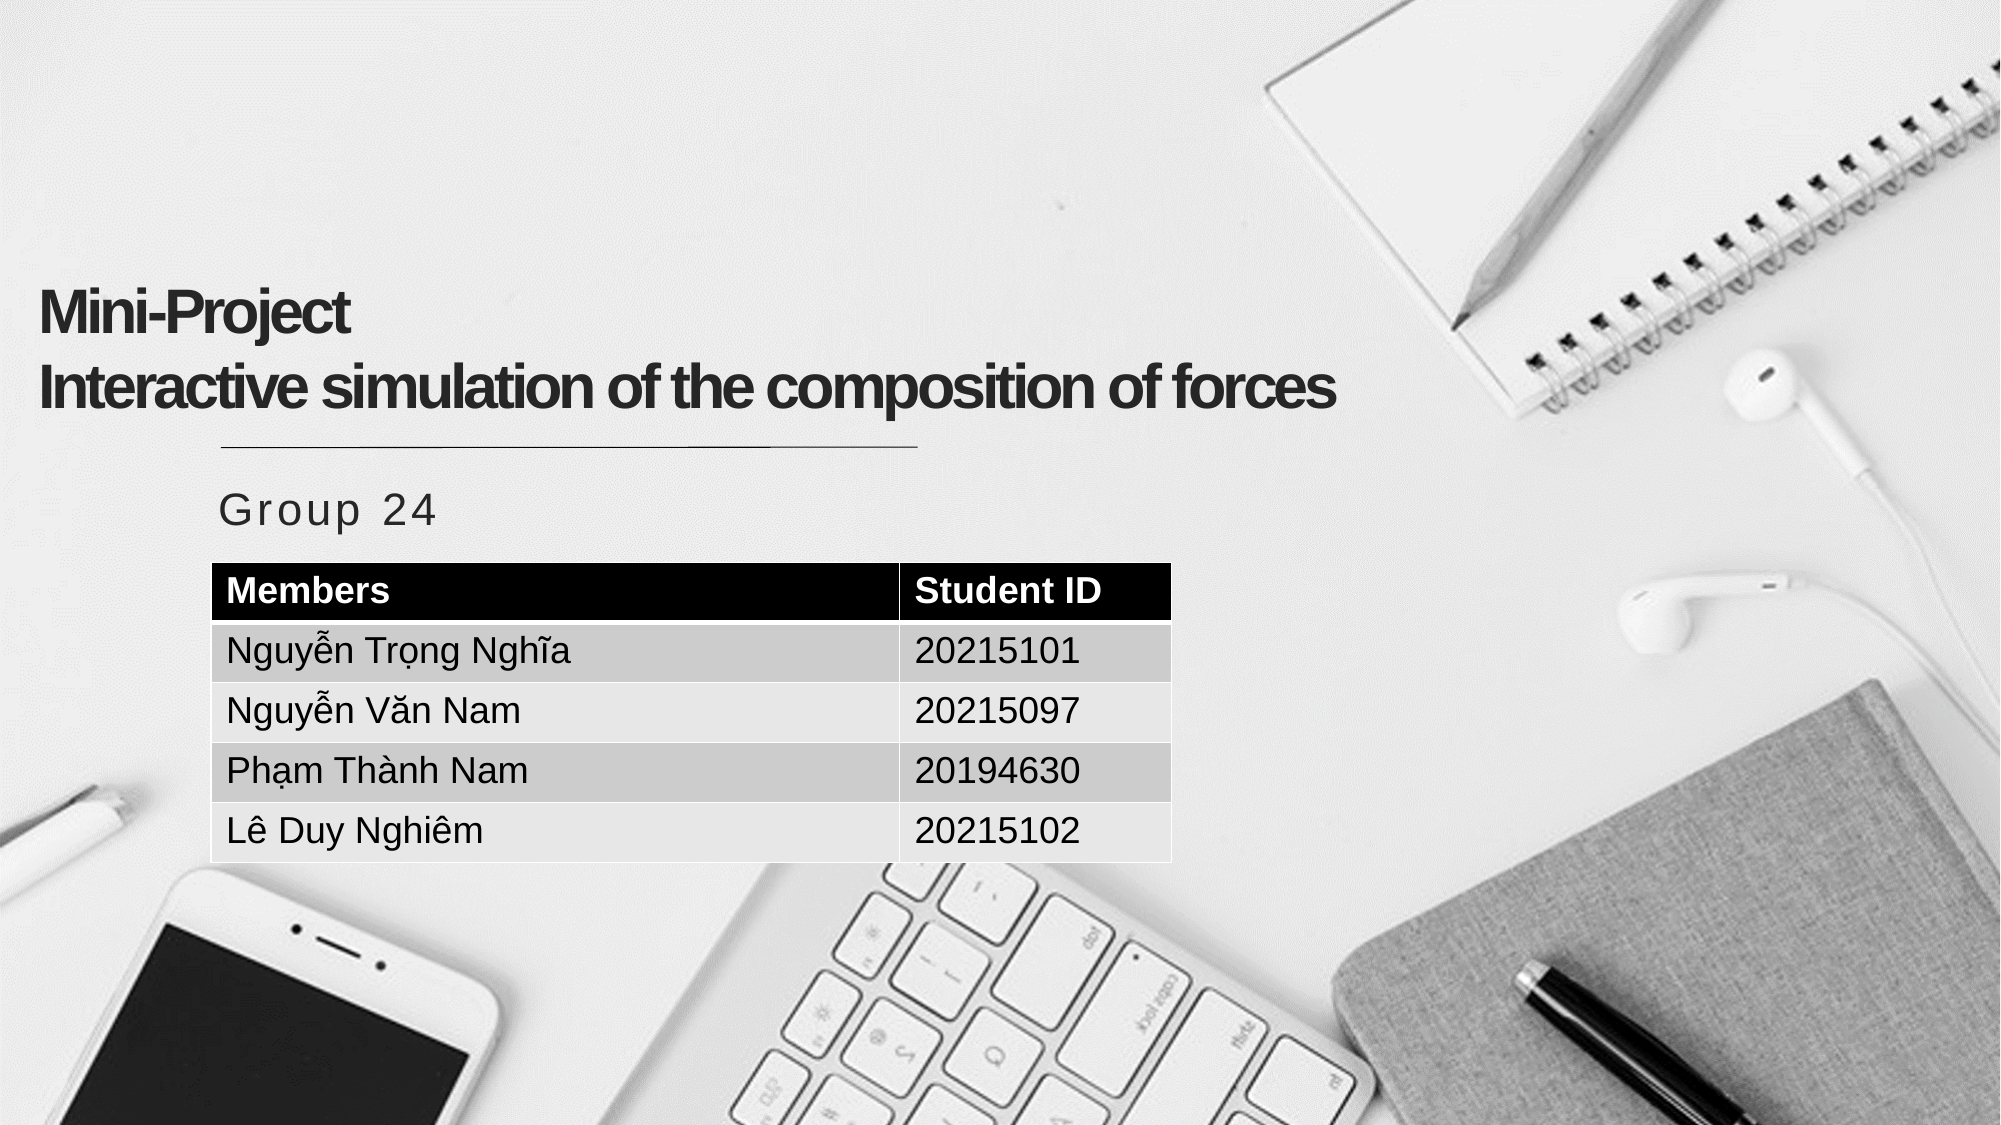

# Mini-Project Interactive simulation of the composition of forces
Group 24
| Members | Student ID |
| --- | --- |
| Nguyễn Trọng Nghĩa | 20215101 |
| Nguyễn Văn Nam | 20215097 |
| Phạm Thành Nam | 20194630 |
| Lê Duy Nghiêm | 20215102 |